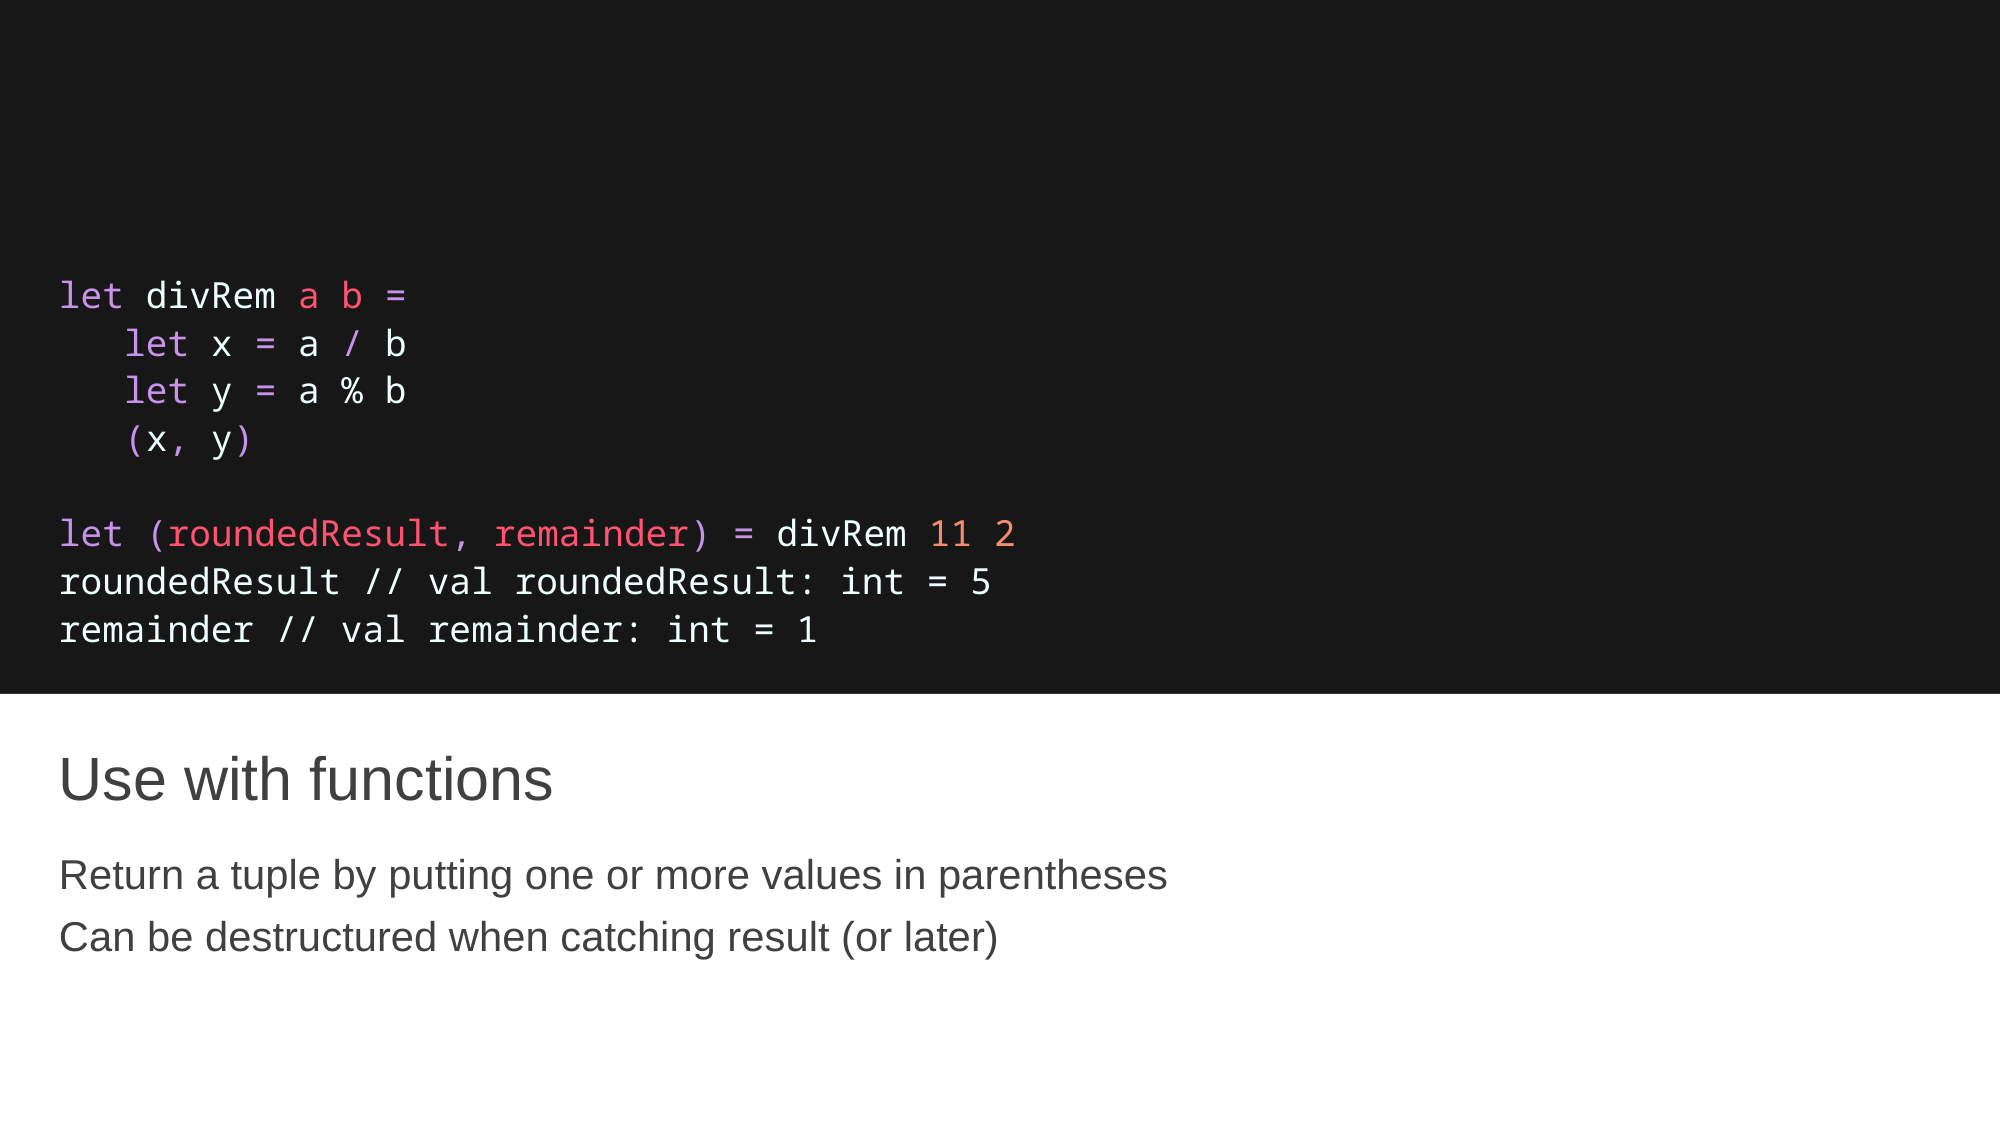

let divRem a b =
   let x = a / b
   let y = a % b
   (x, y)
let (roundedResult, remainder) = divRem 11 2
roundedResult // val roundedResult: int = 5
remainder // val remainder: int = 1
# Use with functions

Return a tuple by putting one or more values in parentheses
Can be destructured when catching result (or later)